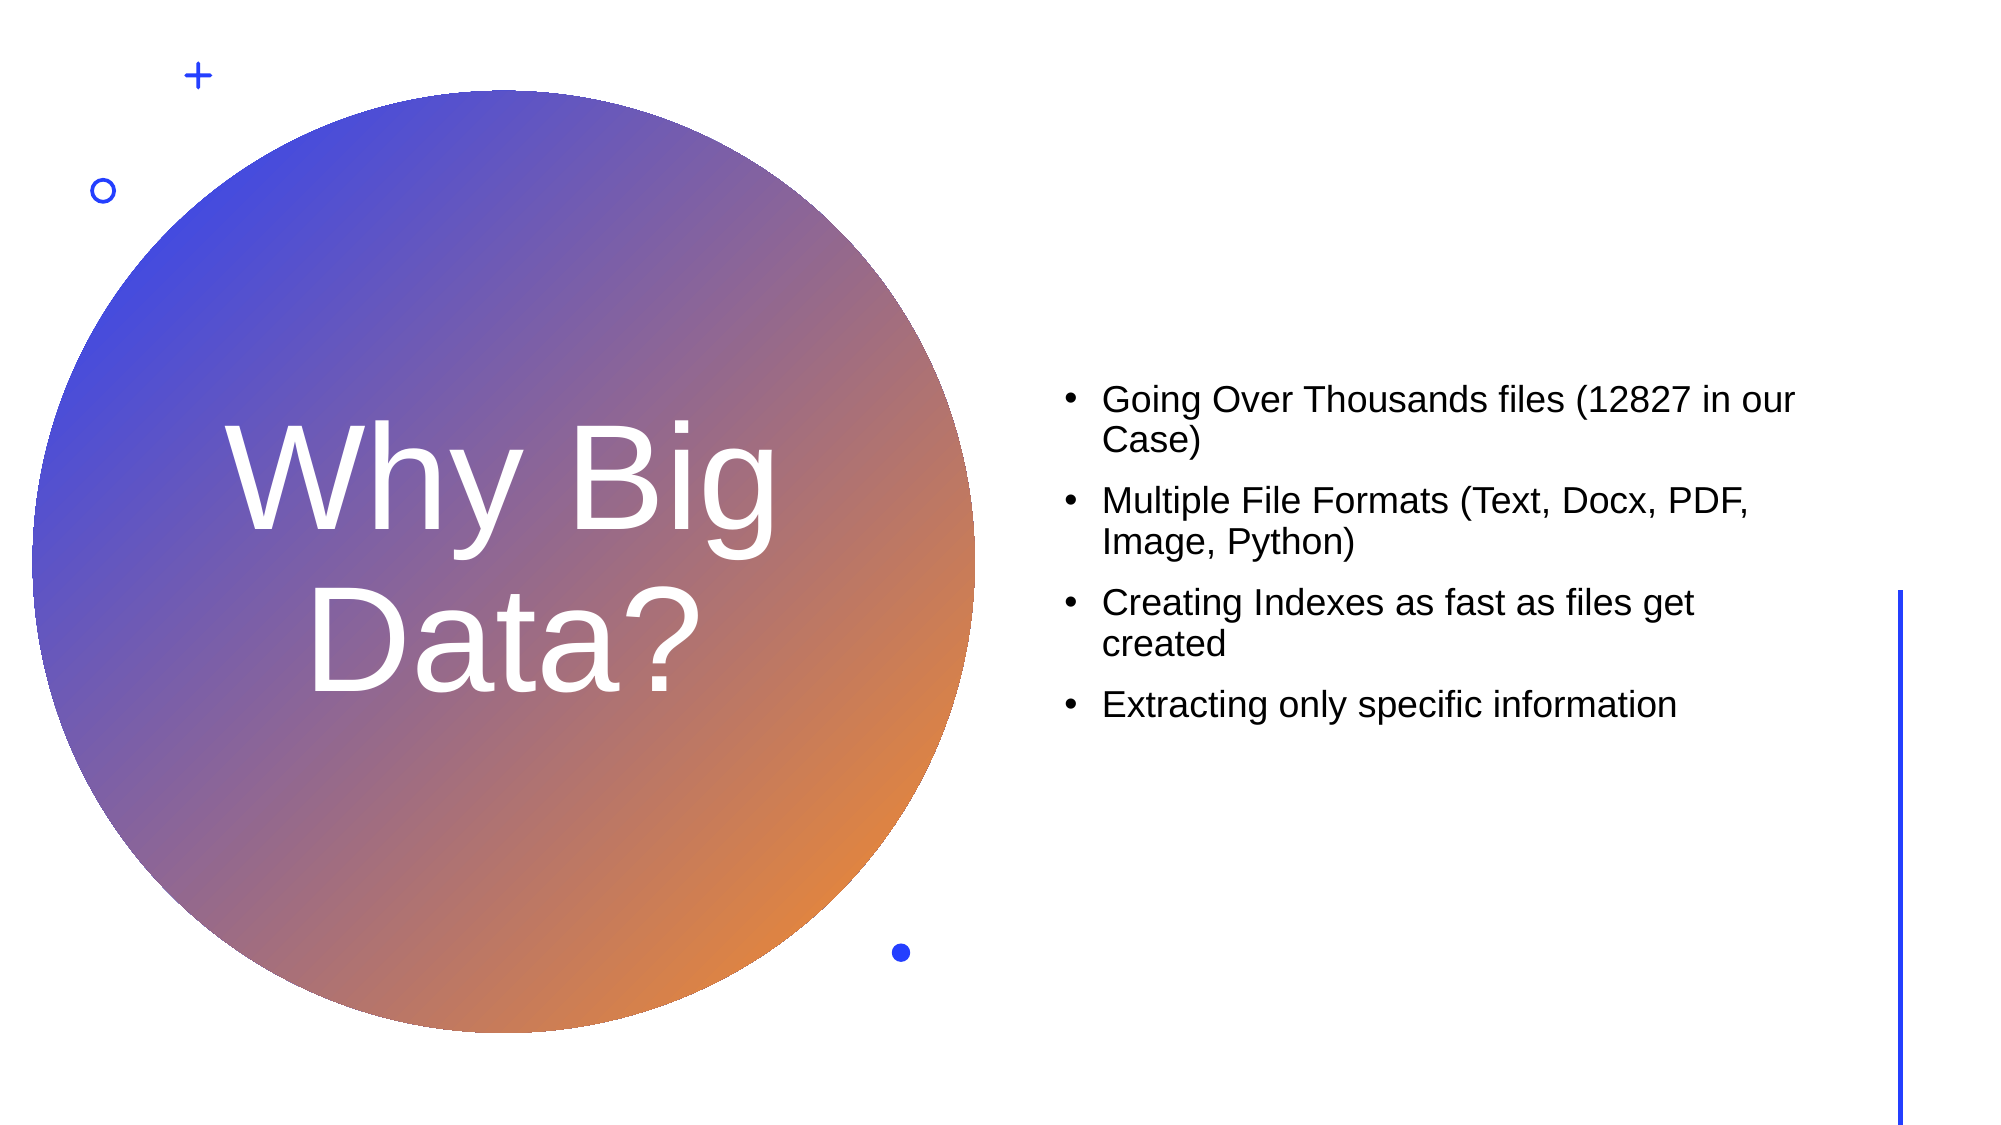

Going Over Thousands files (12827 in our Case)
Multiple File Formats (Text, Docx, PDF, Image, Python)
Creating Indexes as fast as files get created
Extracting only specific information

# Why Big Data?